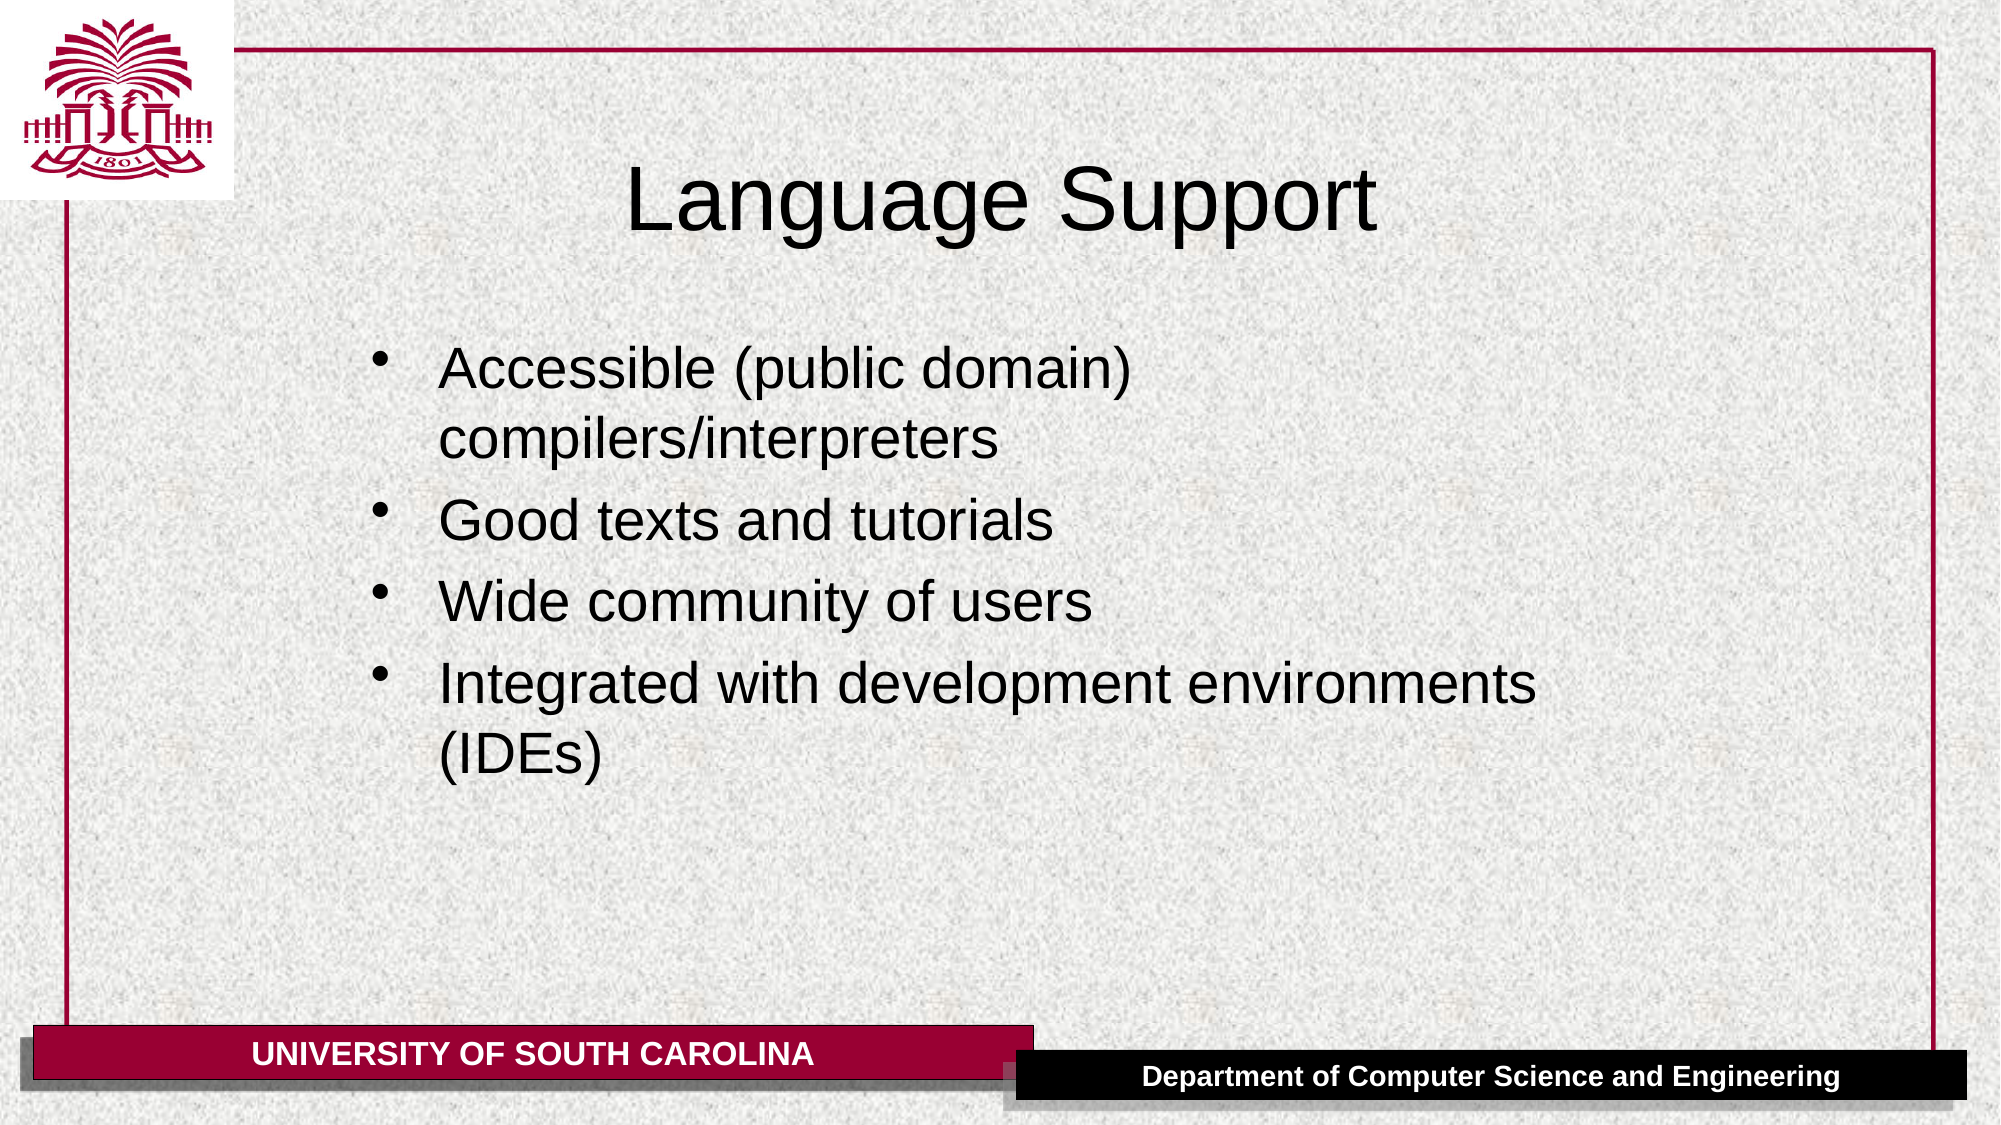

# Language Support
Accessible (public domain) compilers/interpreters
Good texts and tutorials
Wide community of users
Integrated with development environments (IDEs)